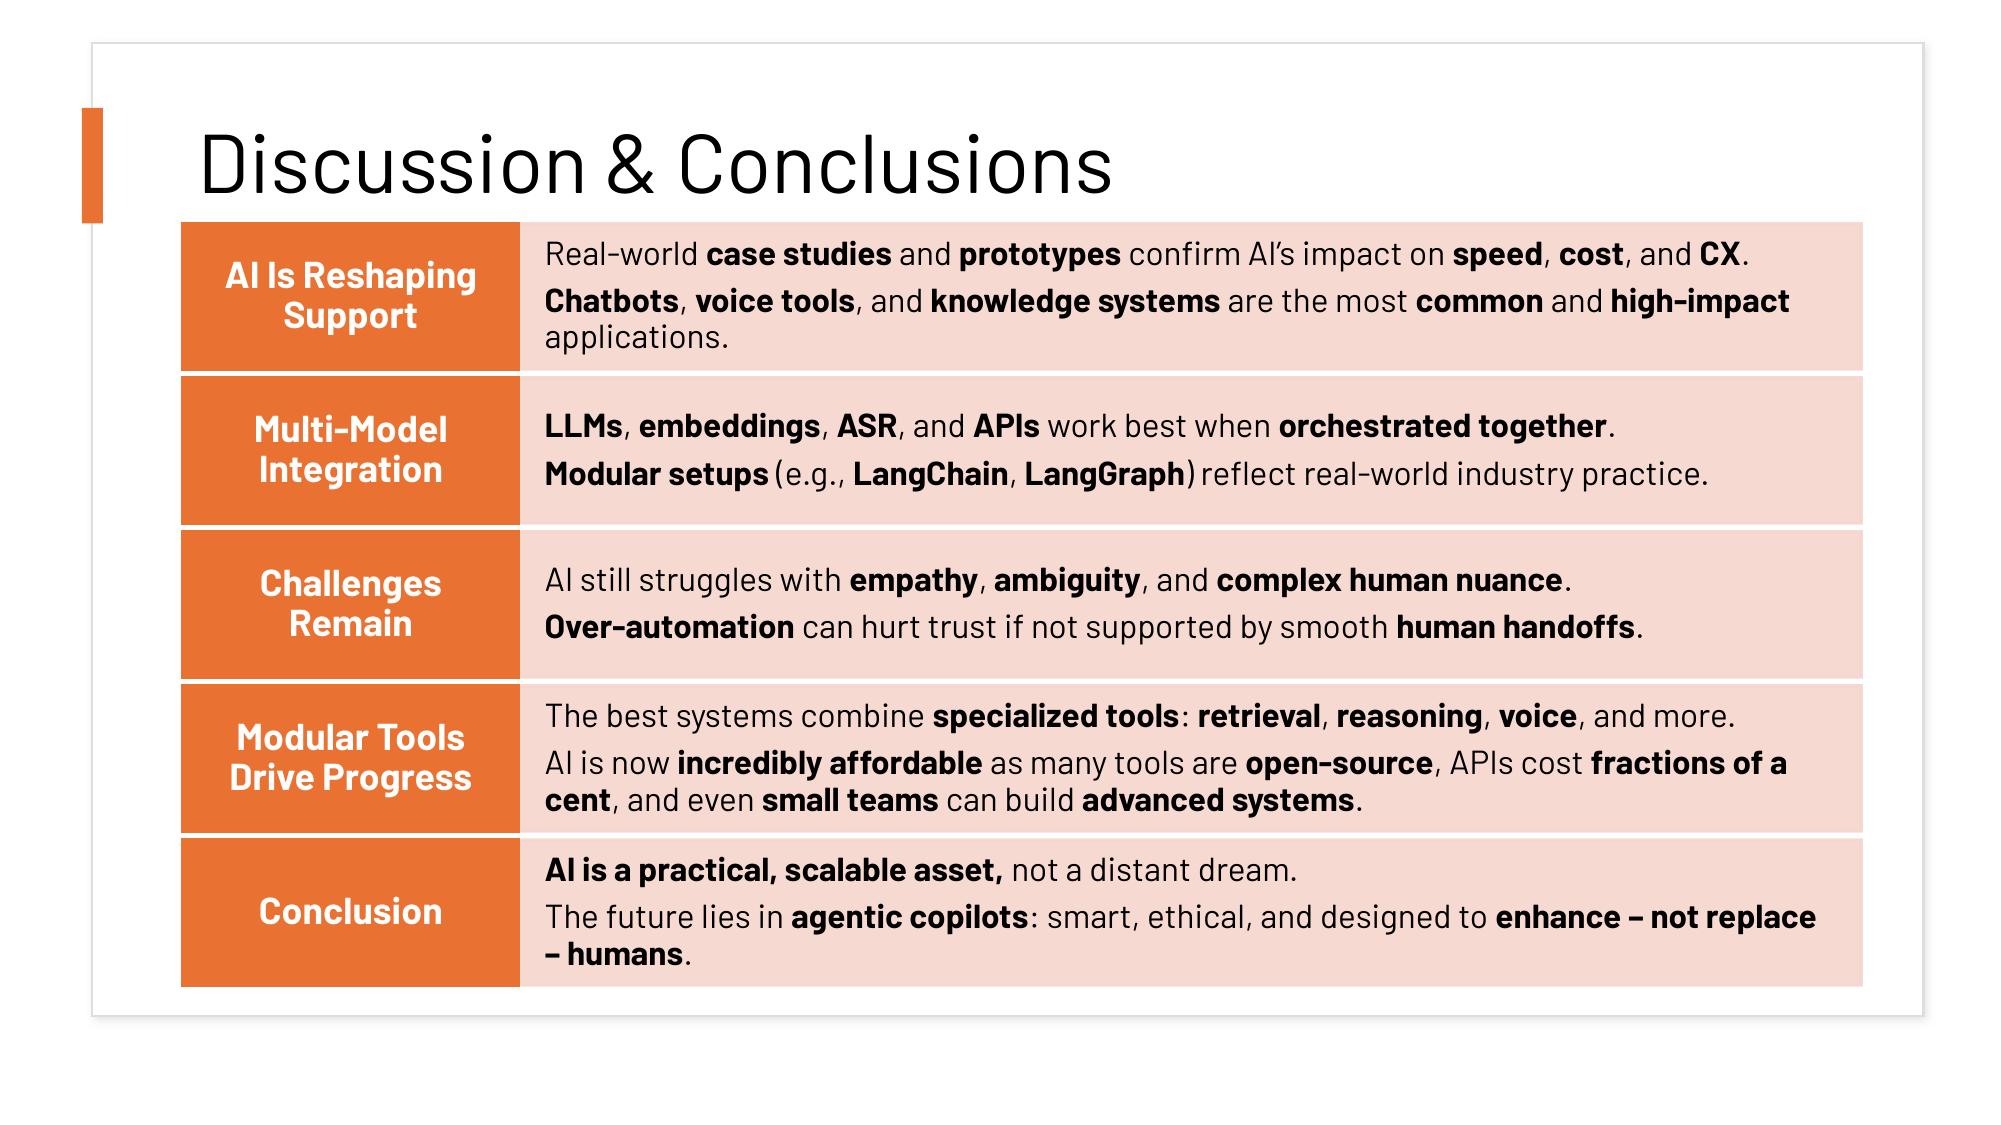

# Discussion & Conclusions

Real-world case studies and prototypes confirm AI’s impact on speed, cost, and CX.
Chatbots, voice tools, and knowledge systems are the most common and high-impact applications.
AI Is Reshaping Support
LLMs, embeddings, ASR, and APIs work best when orchestrated together.
Modular setups (e.g., LangChain, LangGraph) reflect real-world industry practice.
Multi-Model Integration
AI still struggles with empathy, ambiguity, and complex human nuance.
Over-automation can hurt trust if not supported by smooth human handoffs.
Challenges Remain
The best systems combine specialized tools: retrieval, reasoning, voice, and more.
AI is now incredibly affordable as many tools are open-source, APIs cost fractions of a cent, and even small teams can build advanced systems.
Modular Tools Drive Progress
AI is a practical, scalable asset, not a distant dream.
The future lies in agentic copilots: smart, ethical, and designed to enhance – not replace – humans.
Conclusion